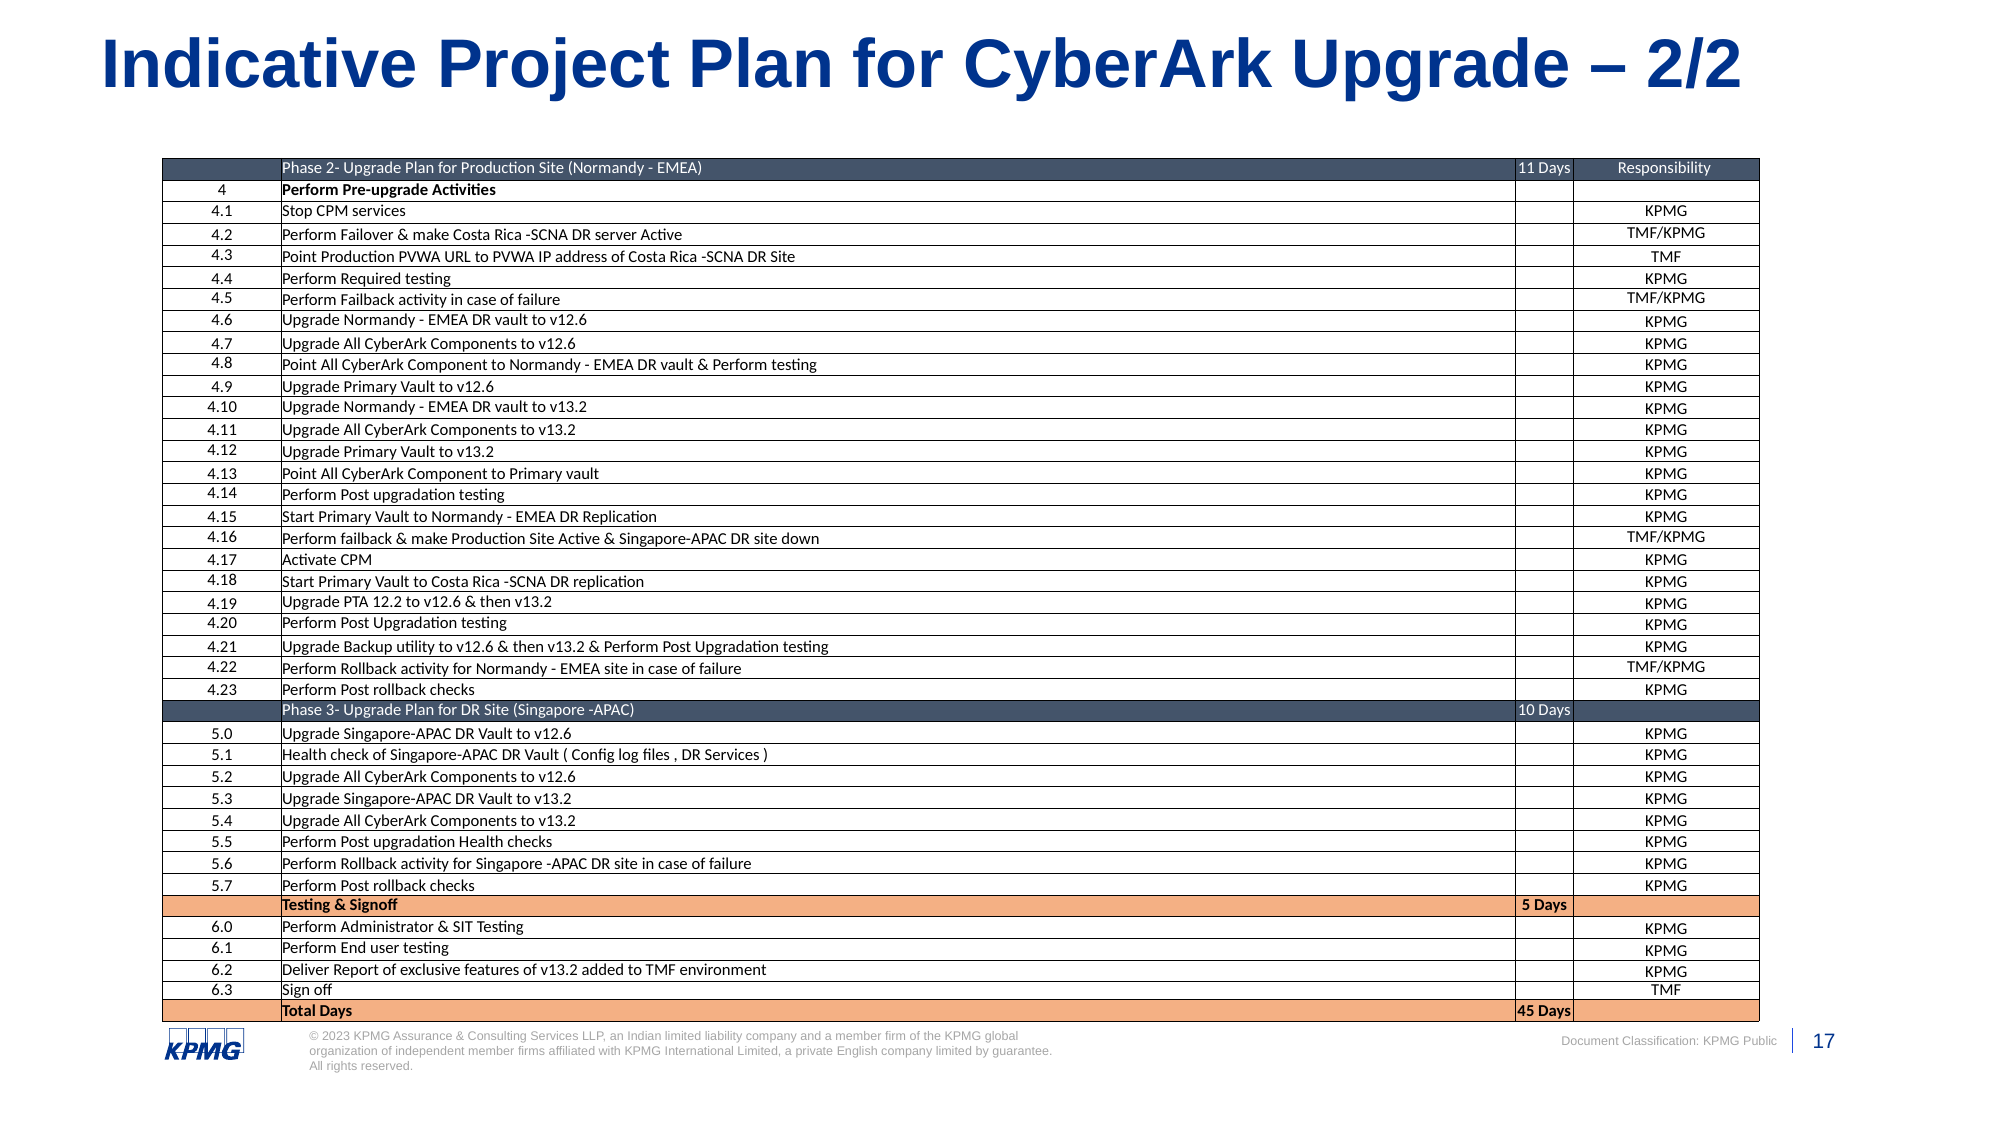

# Indicative Project Plan for CyberArk Upgrade – 2/2
|  | Phase 2- Upgrade Plan for Production Site (Normandy - EMEA) | 11 Days | Responsibility |
| --- | --- | --- | --- |
| 4 | Perform Pre-upgrade Activities |  |  |
| 4.1 | Stop CPM services |  | KPMG |
| 4.2 | Perform Failover & make Costa Rica -SCNA DR server Active |  | TMF/KPMG |
| 4.3 | Point Production PVWA URL to PVWA IP address of Costa Rica -SCNA DR Site |  | TMF |
| 4.4 | Perform Required testing |  | KPMG |
| 4.5 | Perform Failback activity in case of failure |  | TMF/KPMG |
| 4.6 | Upgrade Normandy - EMEA DR vault to v12.6 |  | KPMG |
| 4.7 | Upgrade All CyberArk Components to v12.6 |  | KPMG |
| 4.8 | Point All CyberArk Component to Normandy - EMEA DR vault & Perform testing |  | KPMG |
| 4.9 | Upgrade Primary Vault to v12.6 |  | KPMG |
| 4.10 | Upgrade Normandy - EMEA DR vault to v13.2 |  | KPMG |
| 4.11 | Upgrade All CyberArk Components to v13.2 |  | KPMG |
| 4.12 | Upgrade Primary Vault to v13.2 |  | KPMG |
| 4.13 | Point All CyberArk Component to Primary vault |  | KPMG |
| 4.14 | Perform Post upgradation testing |  | KPMG |
| 4.15 | Start Primary Vault to Normandy - EMEA DR Replication |  | KPMG |
| 4.16 | Perform failback & make Production Site Active & Singapore-APAC DR site down |  | TMF/KPMG |
| 4.17 | Activate CPM |  | KPMG |
| 4.18 | Start Primary Vault to Costa Rica -SCNA DR replication |  | KPMG |
| 4.19 | Upgrade PTA 12.2 to v12.6 & then v13.2 |  | KPMG |
| 4.20 | Perform Post Upgradation testing |  | KPMG |
| 4.21 | Upgrade Backup utility to v12.6 & then v13.2 & Perform Post Upgradation testing |  | KPMG |
| 4.22 | Perform Rollback activity for Normandy - EMEA site in case of failure |  | TMF/KPMG |
| 4.23 | Perform Post rollback checks |  | KPMG |
|  | Phase 3- Upgrade Plan for DR Site (Singapore -APAC) | 10 Days |  |
| 5.0 | Upgrade Singapore-APAC DR Vault to v12.6 |  | KPMG |
| 5.1 | Health check of Singapore-APAC DR Vault ( Config log files , DR Services ) |  | KPMG |
| 5.2 | Upgrade All CyberArk Components to v12.6 |  | KPMG |
| 5.3 | Upgrade Singapore-APAC DR Vault to v13.2 |  | KPMG |
| 5.4 | Upgrade All CyberArk Components to v13.2 |  | KPMG |
| 5.5 | Perform Post upgradation Health checks |  | KPMG |
| 5.6 | Perform Rollback activity for Singapore -APAC DR site in case of failure |  | KPMG |
| 5.7 | Perform Post rollback checks |  | KPMG |
|  | Testing & Signoff | 5 Days |  |
| 6.0 | Perform Administrator & SIT Testing |  | KPMG |
| 6.1 | Perform End user testing |  | KPMG |
| 6.2 | Deliver Report of exclusive features of v13.2 added to TMF environment |  | KPMG |
| 6.3 | Sign off |  | TMF |
|  | Total Days | 45 Days |  |